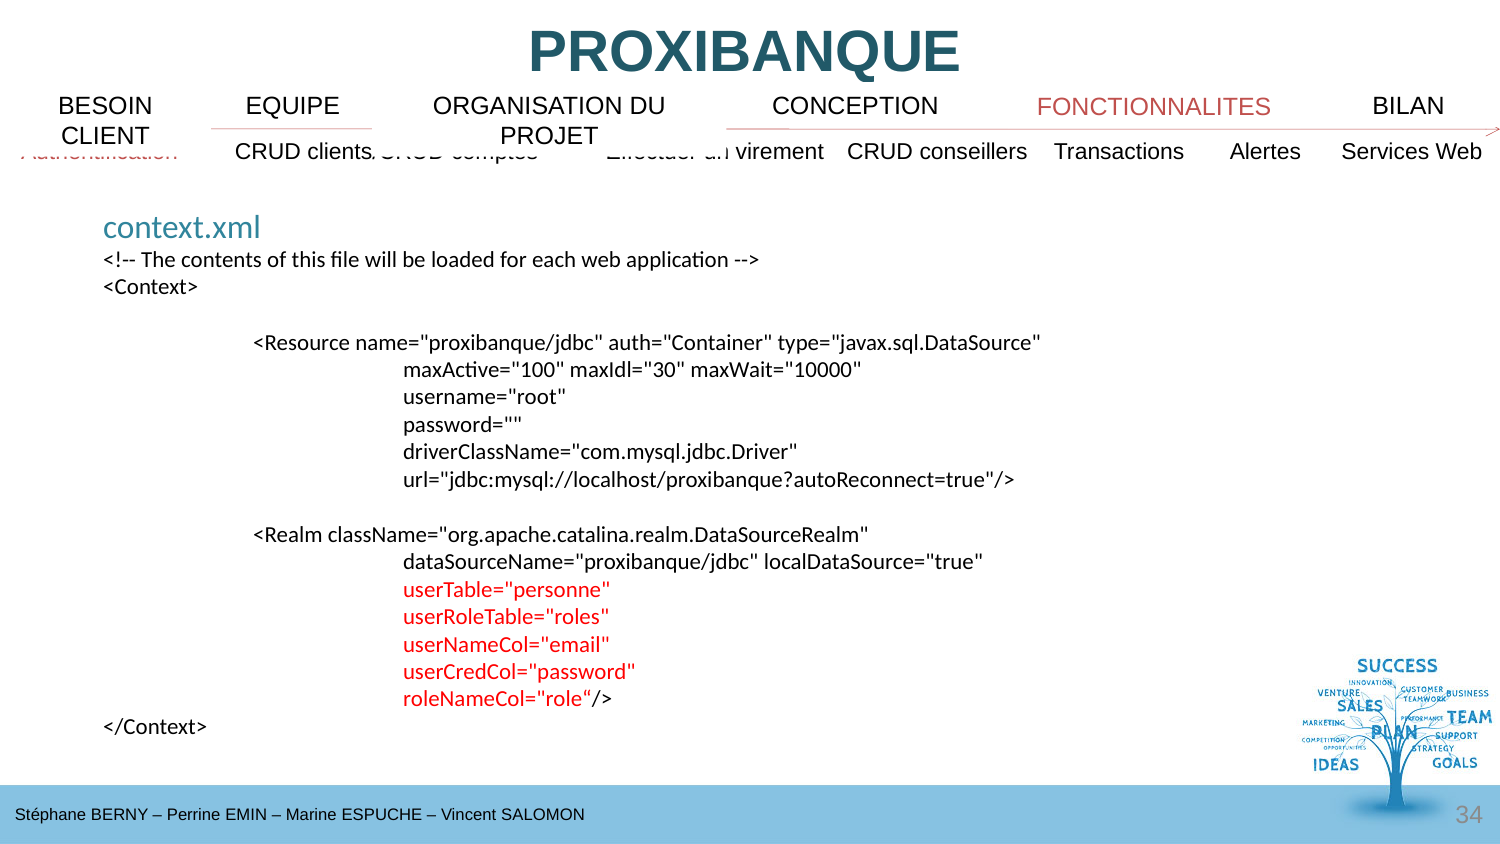

# PROXIBANQUE
BESOIN CLIENT
EQUIPE
ORGANISATION DU PROJET
CONCEPTION
BILAN
FONCTIONNALITES
Authentification
CRUD clients/CRUD comptes

Effectuer un virement
CRUD conseillers
Transactions
Alertes
Services Web
context.xml
<!-- The contents of this file will be loaded for each web application -->
<Context>

	<Resource name="proxibanque/jdbc" auth="Container" type="javax.sql.DataSource"
		maxActive="100" maxIdl="30" maxWait="10000"
		username="root"
		password=""
		driverClassName="com.mysql.jdbc.Driver"
		url="jdbc:mysql://localhost/proxibanque?autoReconnect=true"/>

	<Realm className="org.apache.catalina.realm.DataSourceRealm"
		dataSourceName="proxibanque/jdbc" localDataSource="true"
		userTable="personne"
		userRoleTable="roles"
		userNameCol="email"
		userCredCol="password"
		roleNameCol="role“/>
</Context>
34
Stéphane BERNY – Perrine EMIN – Marine ESPUCHE – Vincent SALOMON